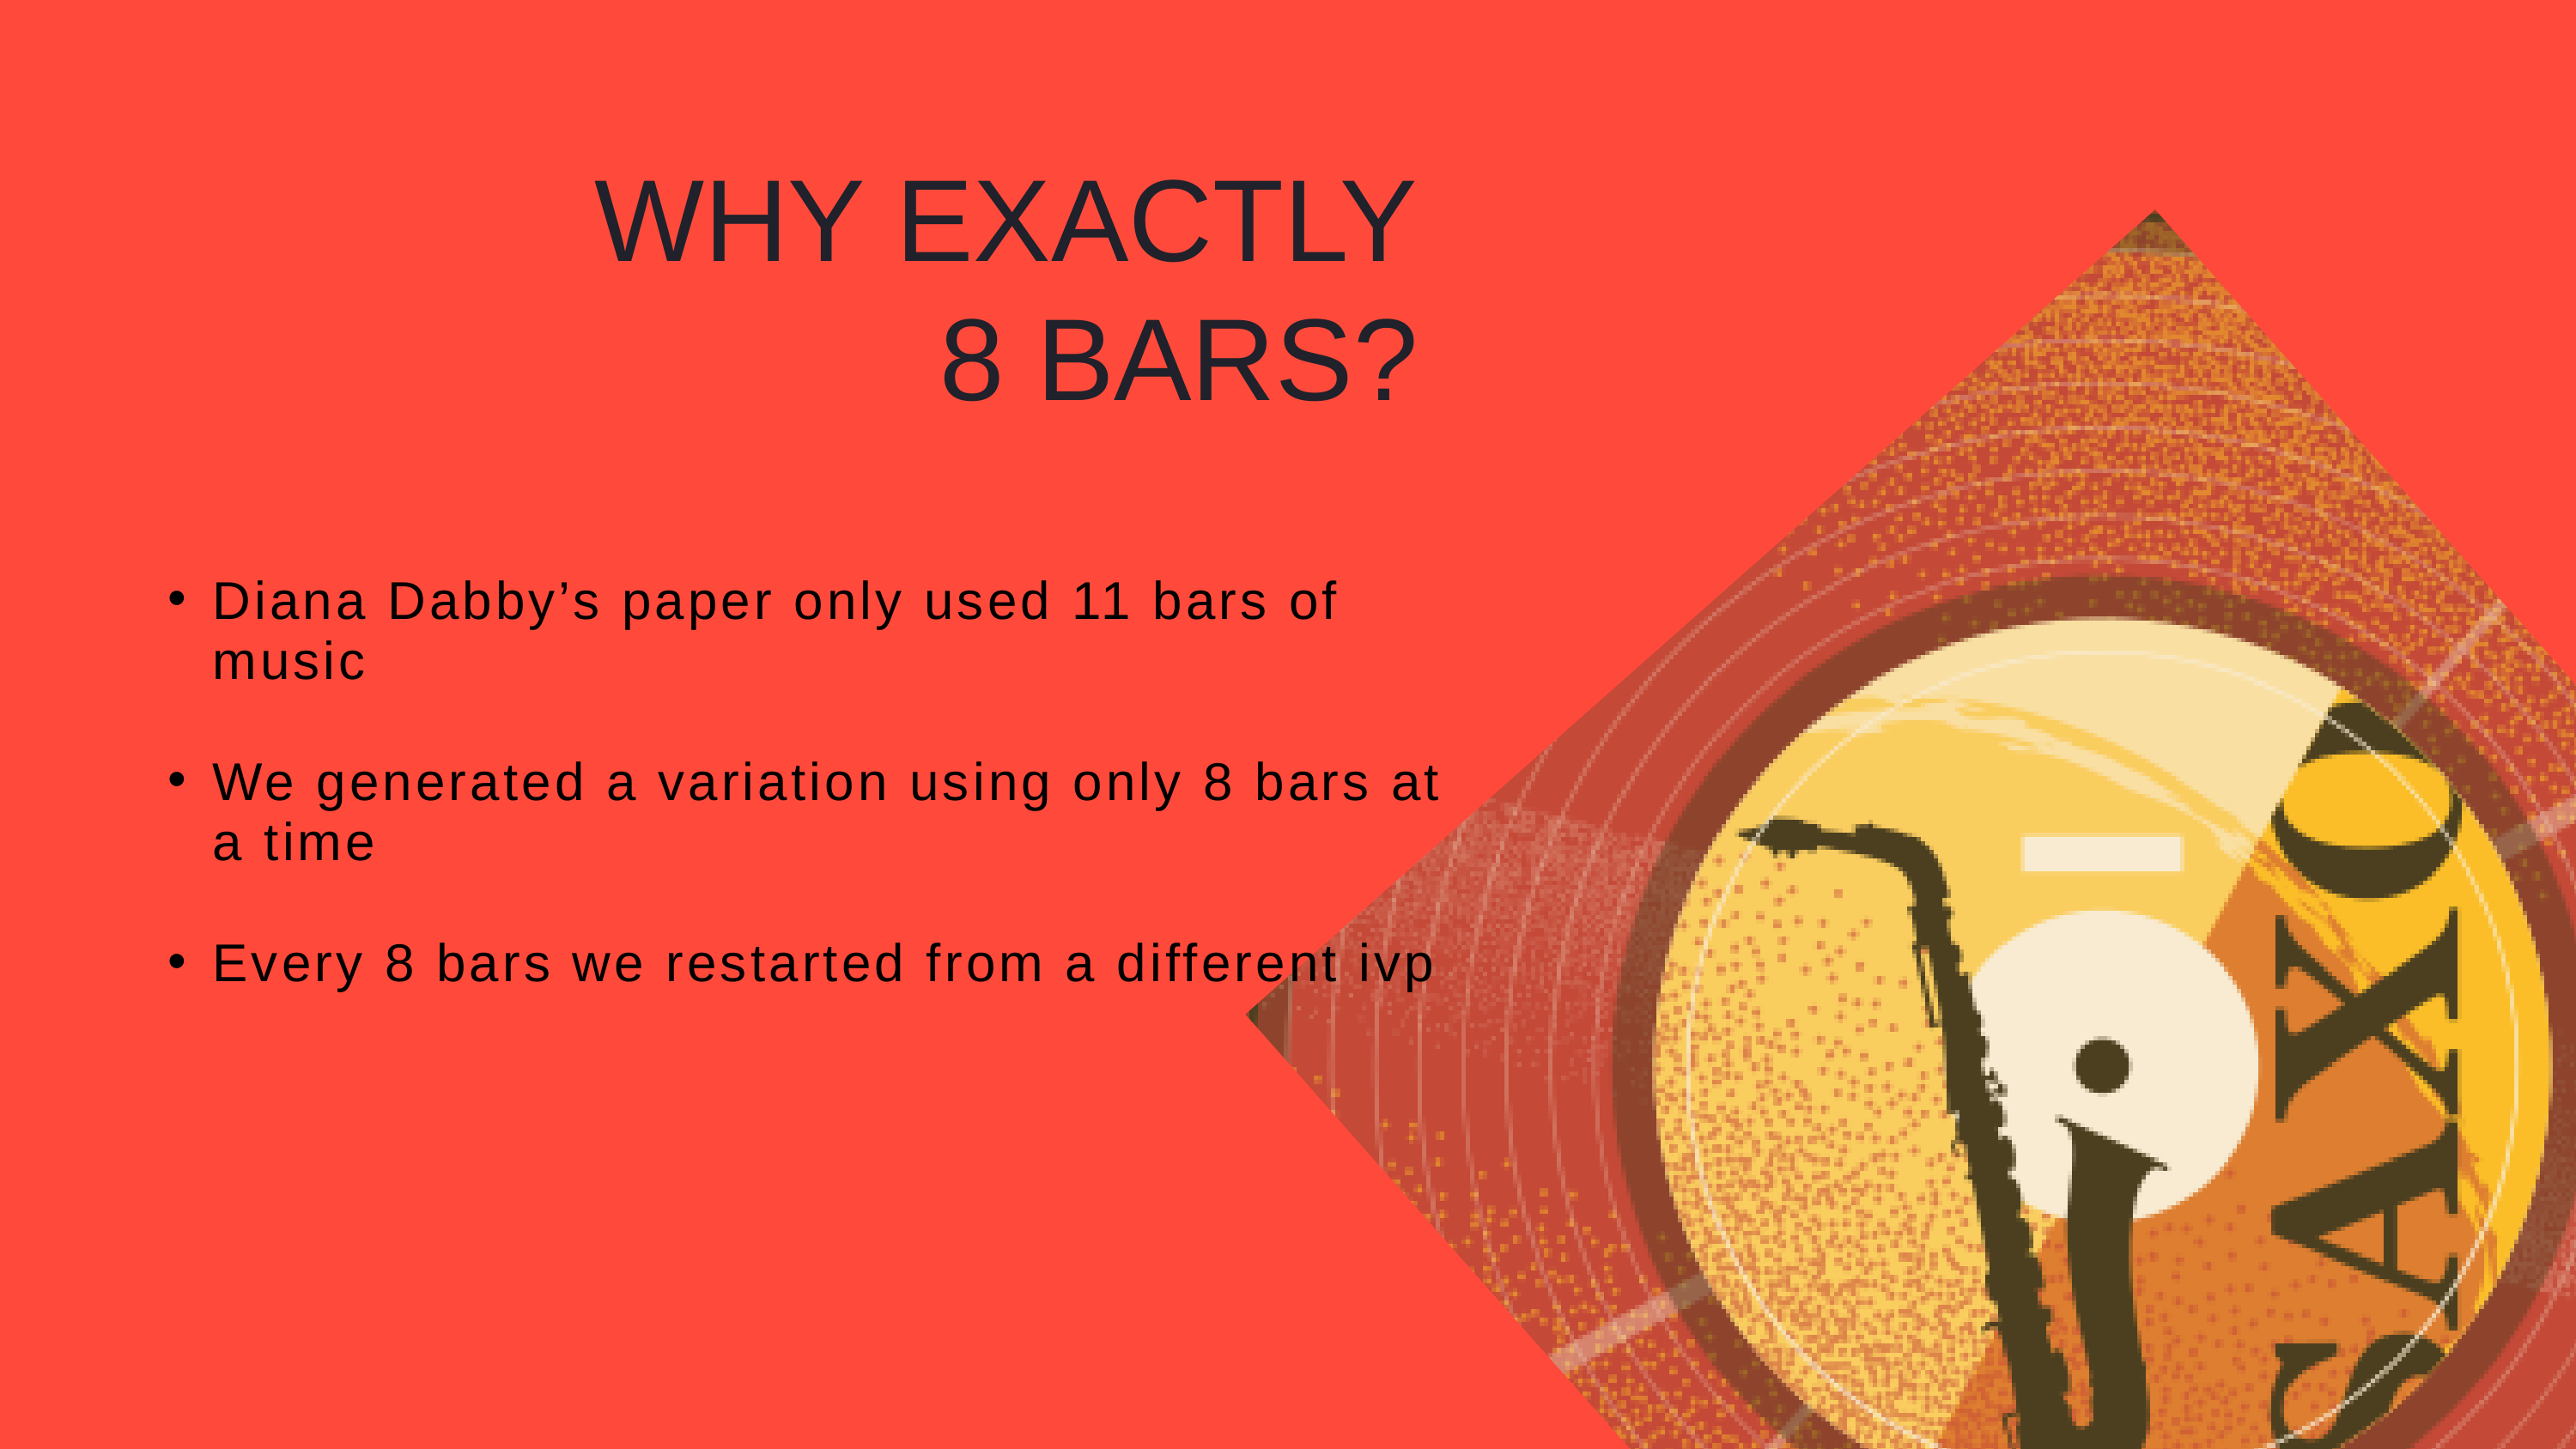

WHY EXACTLY
8 BARS?

Diana Dabby’s paper only used 11 bars of music

We generated a variation using only 8 bars at a time

Every 8 bars we restarted from a different ivp